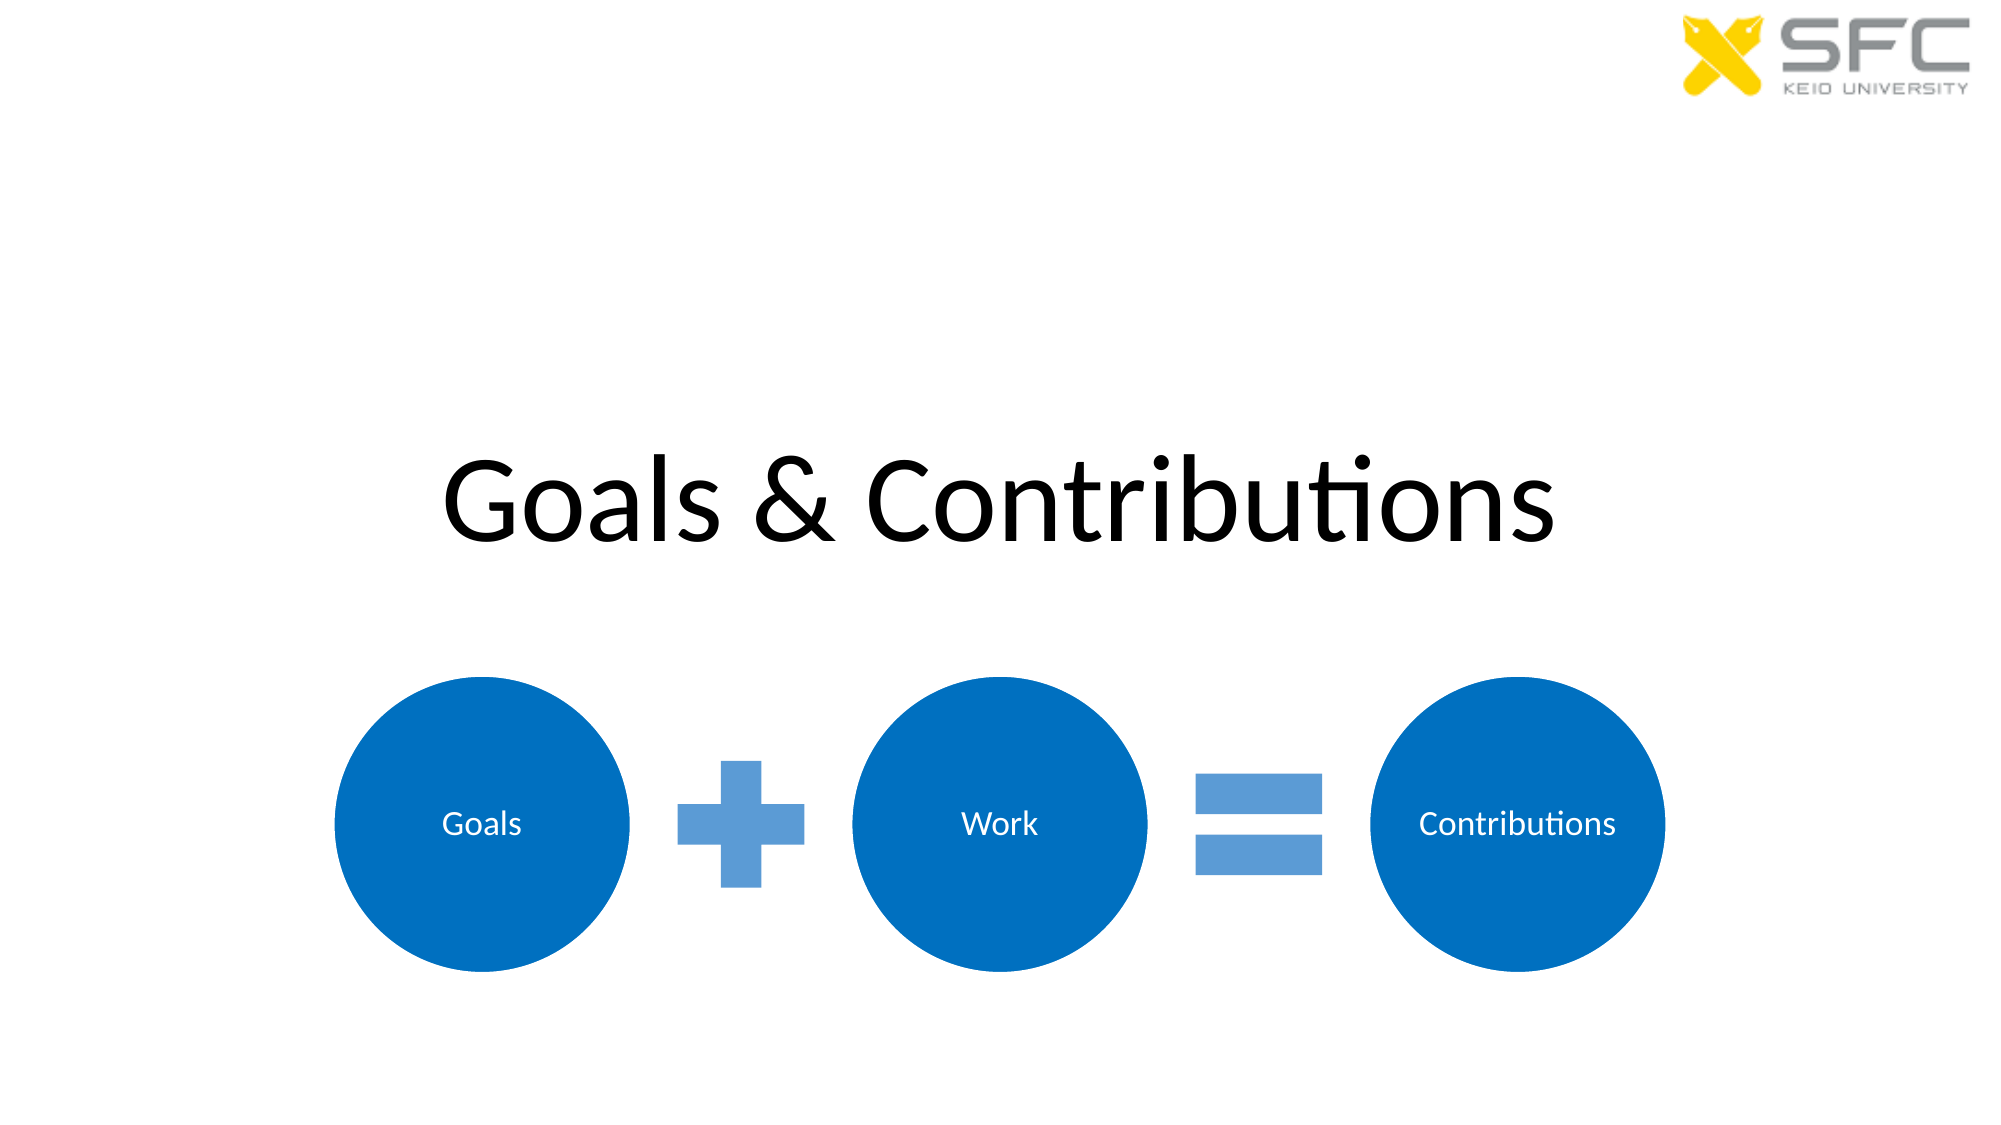

# Goals & Contributions
Goals

Work

Contributions